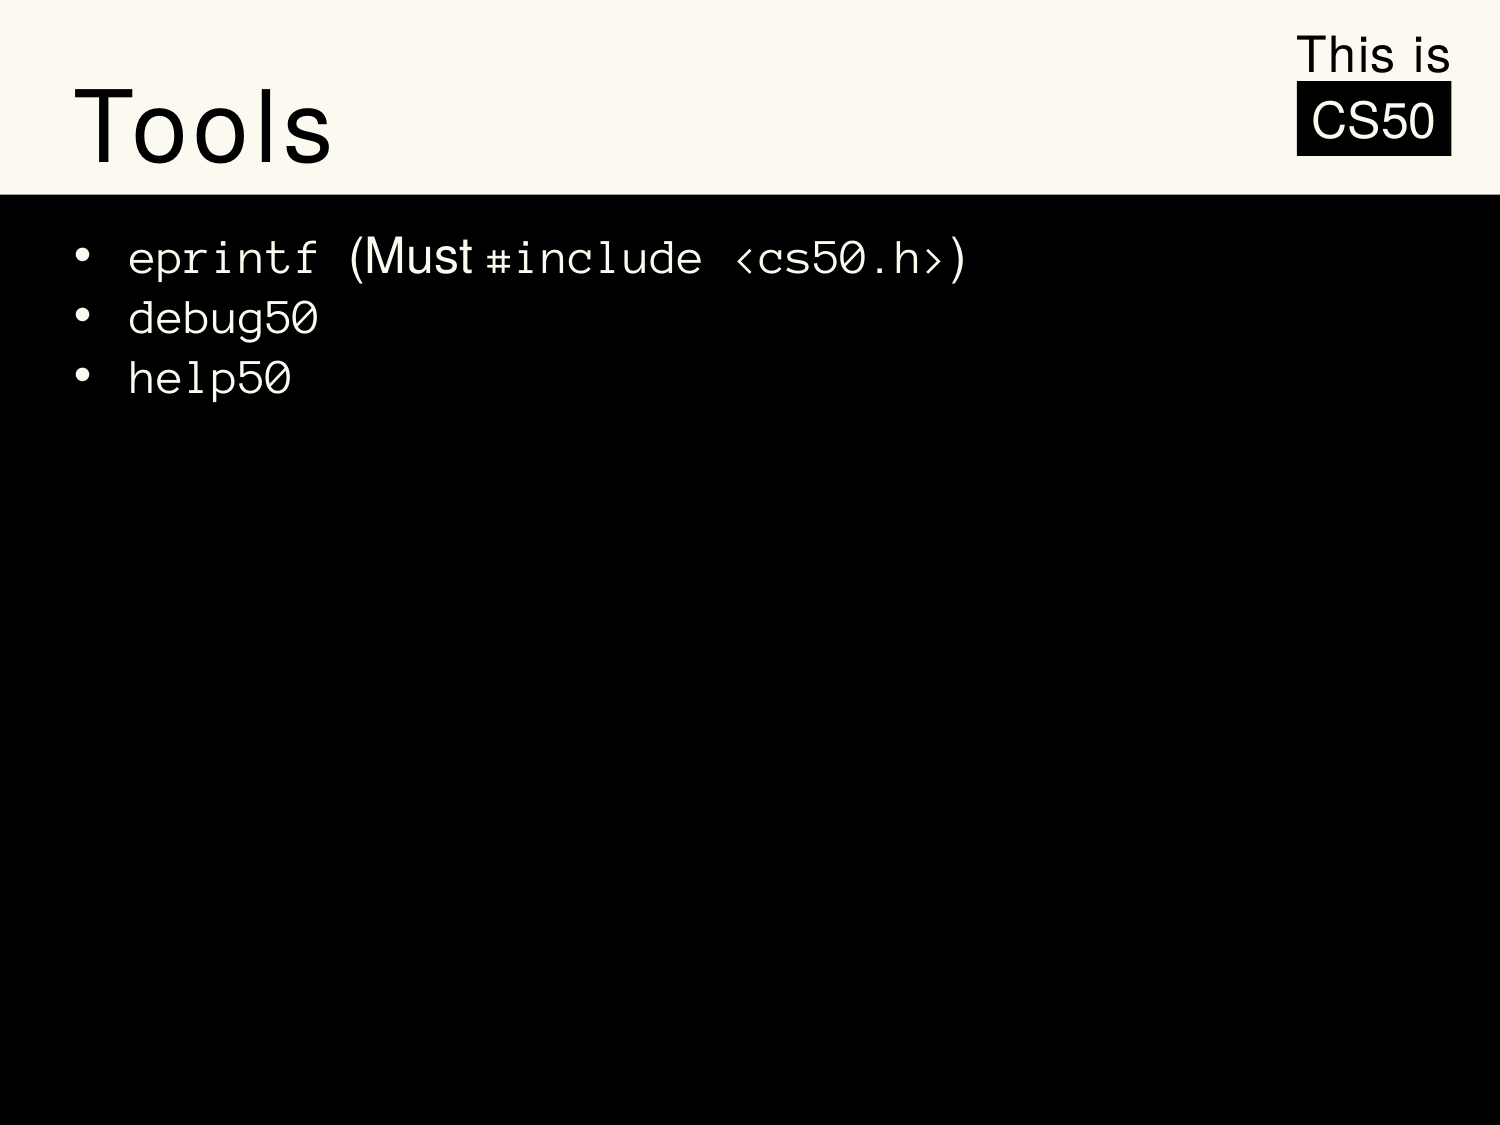

This is
# Tools
CS50

eprintf (Must #include <cs50.h>)
debug50
help50